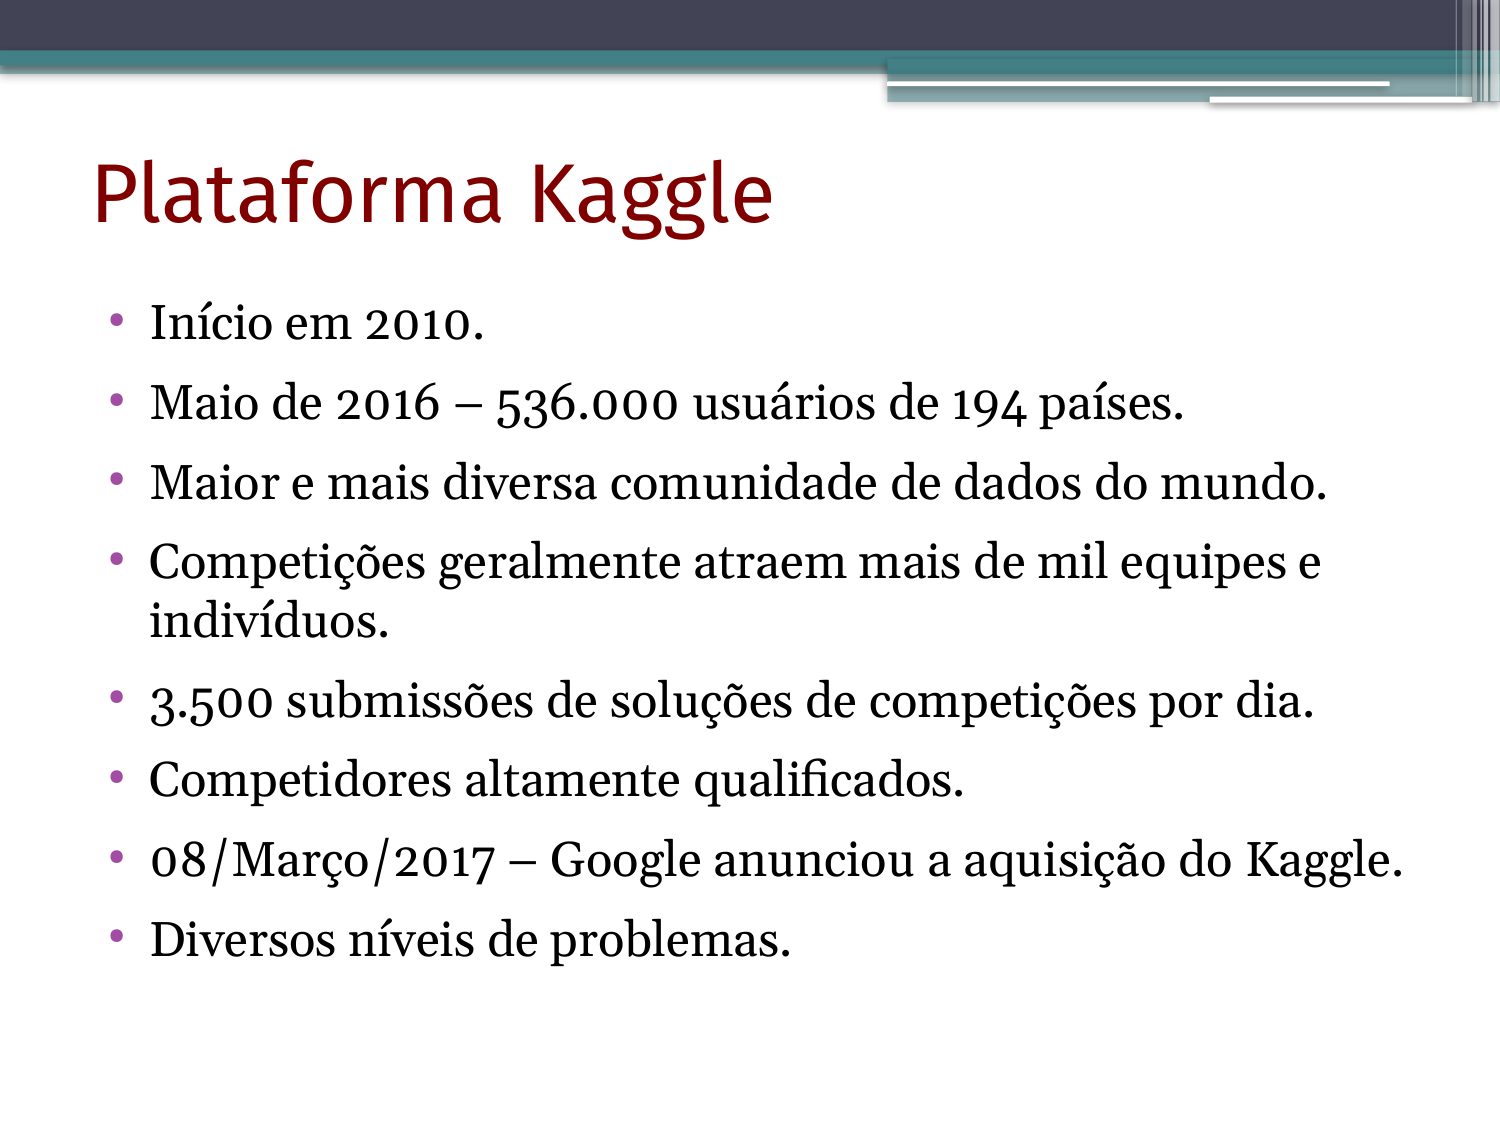

# Plataforma Kaggle
Início em 2010.
Maio de 2016 – 536.000 usuários de 194 países.
Maior e mais diversa comunidade de dados do mundo.
Competições geralmente atraem mais de mil equipes e indivíduos.
3.500 submissões de soluções de competições por dia.
Competidores altamente qualificados.
08/Março/2017 – Google anunciou a aquisição do Kaggle.
Diversos níveis de problemas.